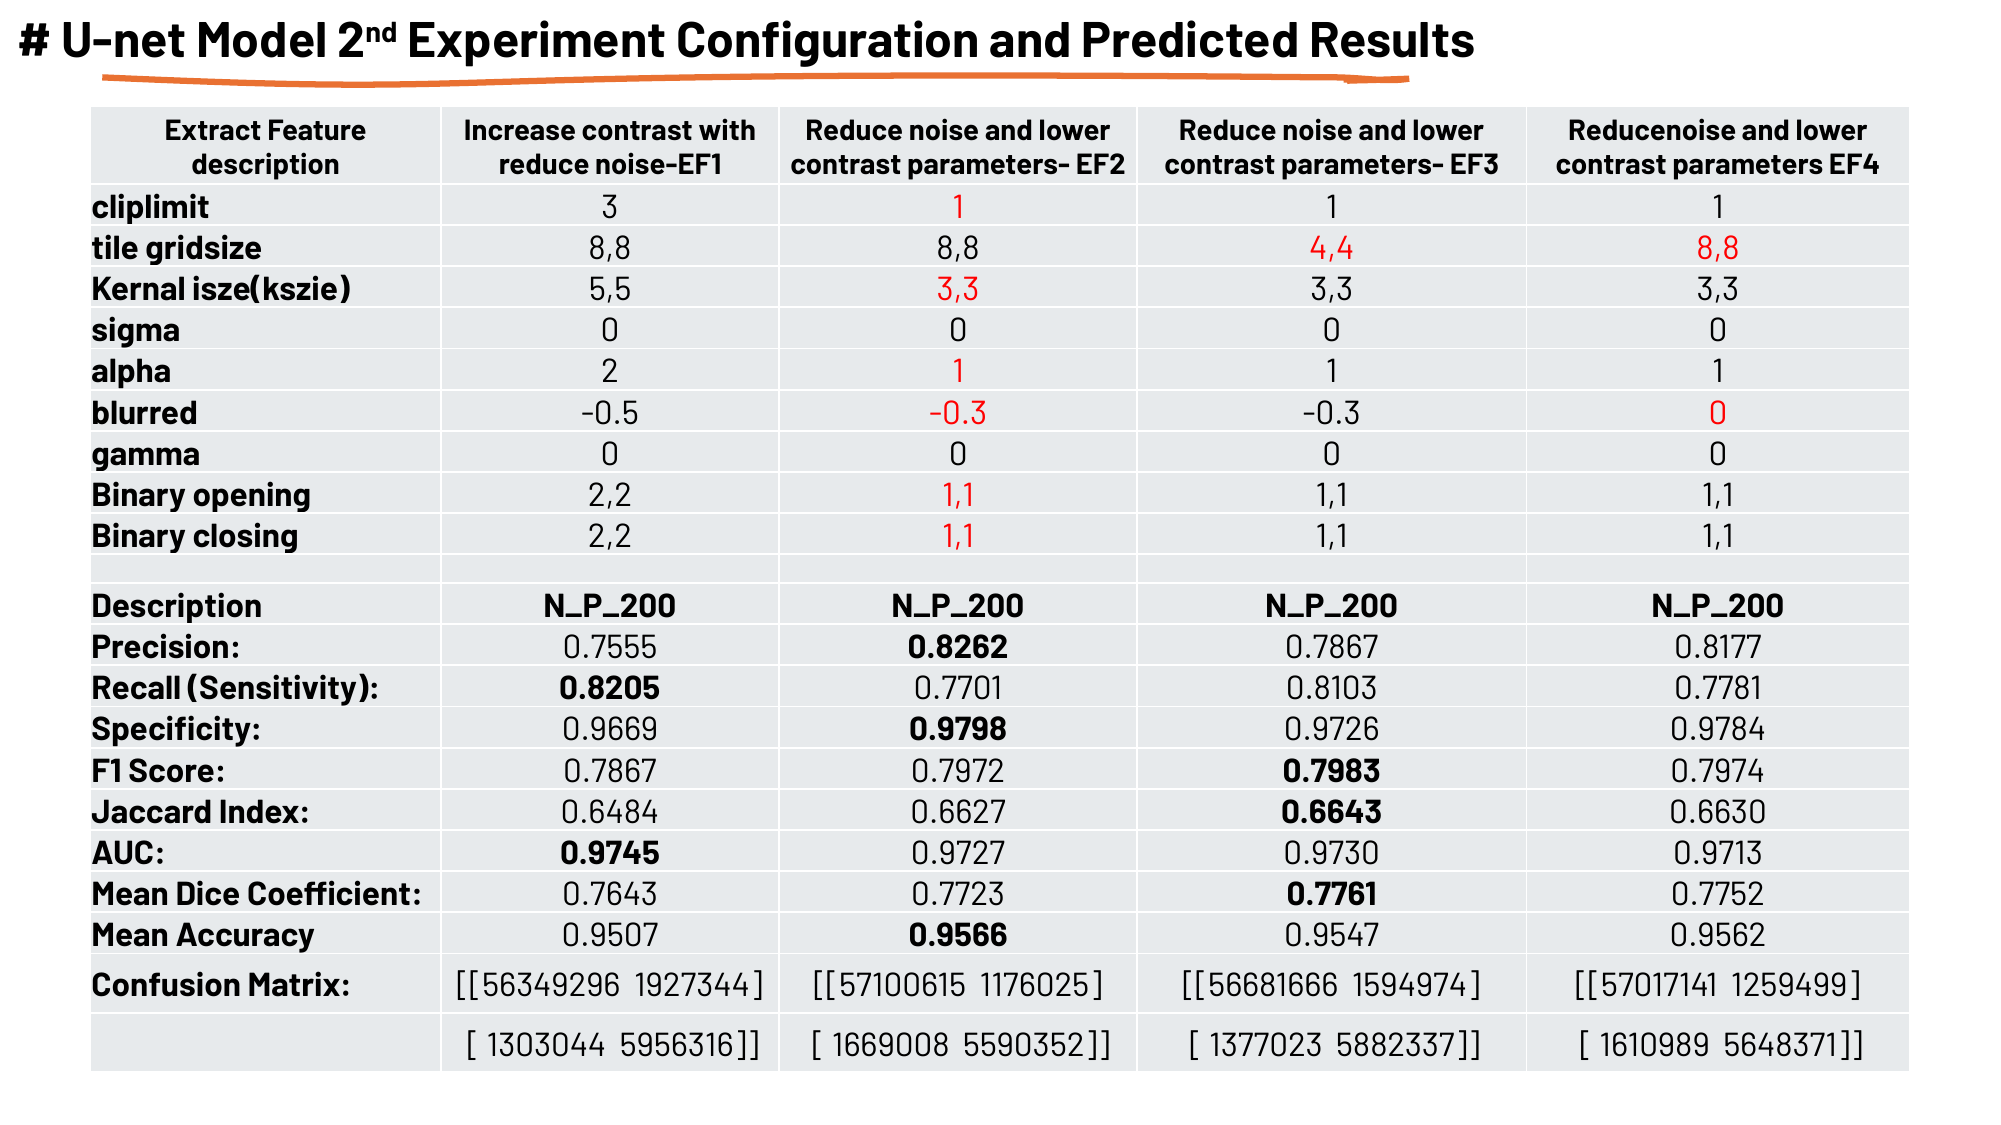

# U-net Model 2nd Experiment Configuration and Predicted Results

| Extract Feature description | Increase contrast with reduce noise-EF1 | Reduce noise and lower contrast parameters- EF2 | Reduce noise and lower contrast parameters- EF3 | Reducenoise and lower contrast parameters EF4 |
| --- | --- | --- | --- | --- |
| cliplimit | 3 | 1 | 1 | 1 |
| tile gridsize | 8,8 | 8,8 | 4,4 | 8,8 |
| Kernal isze(kszie) | 5,5 | 3,3 | 3,3 | 3,3 |
| sigma | 0 | 0 | 0 | 0 |
| alpha | 2 | 1 | 1 | 1 |
| blurred | -0.5 | -0.3 | -0.3 | 0 |
| gamma | 0 | 0 | 0 | 0 |
| Binary opening | 2,2 | 1,1 | 1,1 | 1,1 |
| Binary closing | 2,2 | 1,1 | 1,1 | 1,1 |
|  |  |  |  |  |
| Description | N\_P\_200 | N\_P\_200 | N\_P\_200 | N\_P\_200 |
| Precision: | 0.7555 | 0.8262 | 0.7867 | 0.8177 |
| Recall (Sensitivity): | 0.8205 | 0.7701 | 0.8103 | 0.7781 |
| Specificity: | 0.9669 | 0.9798 | 0.9726 | 0.9784 |
| F1 Score: | 0.7867 | 0.7972 | 0.7983 | 0.7974 |
| Jaccard Index: | 0.6484 | 0.6627 | 0.6643 | 0.6630 |
| AUC: | 0.9745 | 0.9727 | 0.9730 | 0.9713 |
| Mean Dice Coefficient: | 0.7643 | 0.7723 | 0.7761 | 0.7752 |
| Mean Accuracy | 0.9507 | 0.9566 | 0.9547 | 0.9562 |
| Confusion Matrix: | [[56349296 1927344] | [[57100615 1176025] | [[56681666 1594974] | [[57017141 1259499] |
|  | [ 1303044 5956316]] | [ 1669008 5590352]] | [ 1377023 5882337]] | [ 1610989 5648371]] |